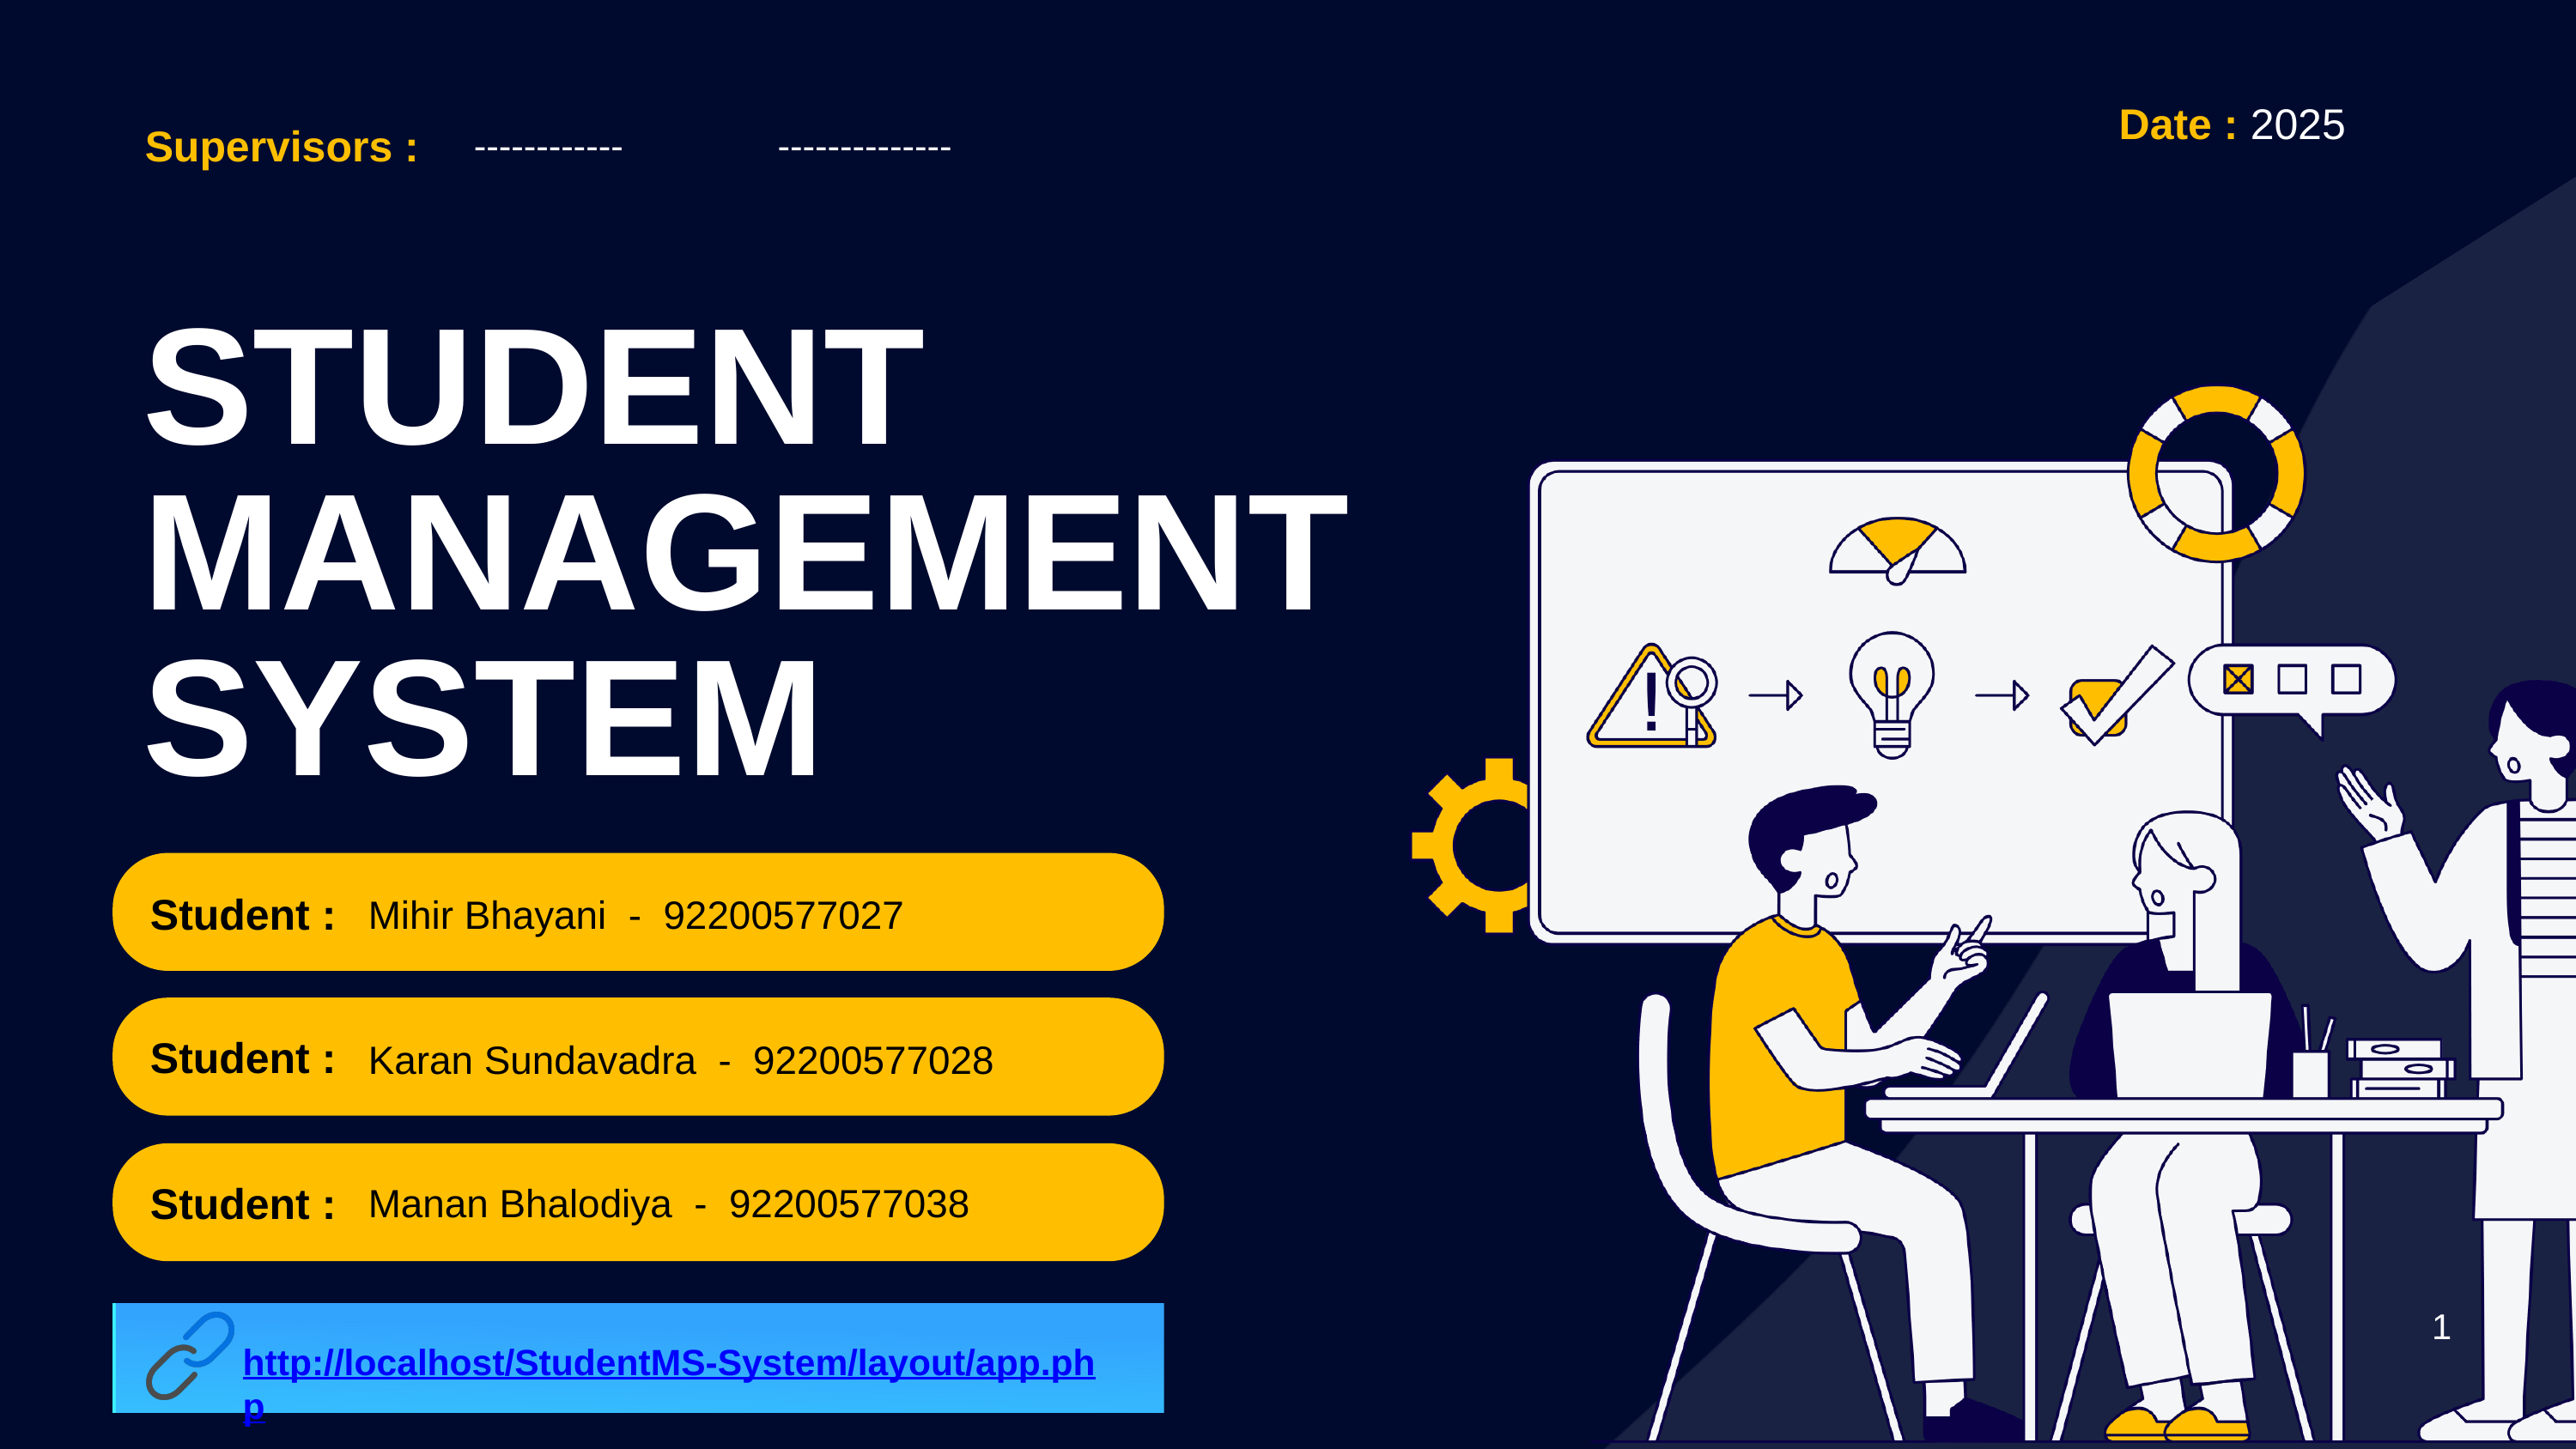

Date : 2025
Supervisors :
------------
--------------
STUDENT
MANAGEMENT
SYSTEM

Student :
Mihir Bhayani  -  92200577027

Student :
Karan Sundavadra  -  92200577028

Student :
Manan Bhalodiya  -  92200577038
1

http://localhost/StudentMS-System/layout/app.php